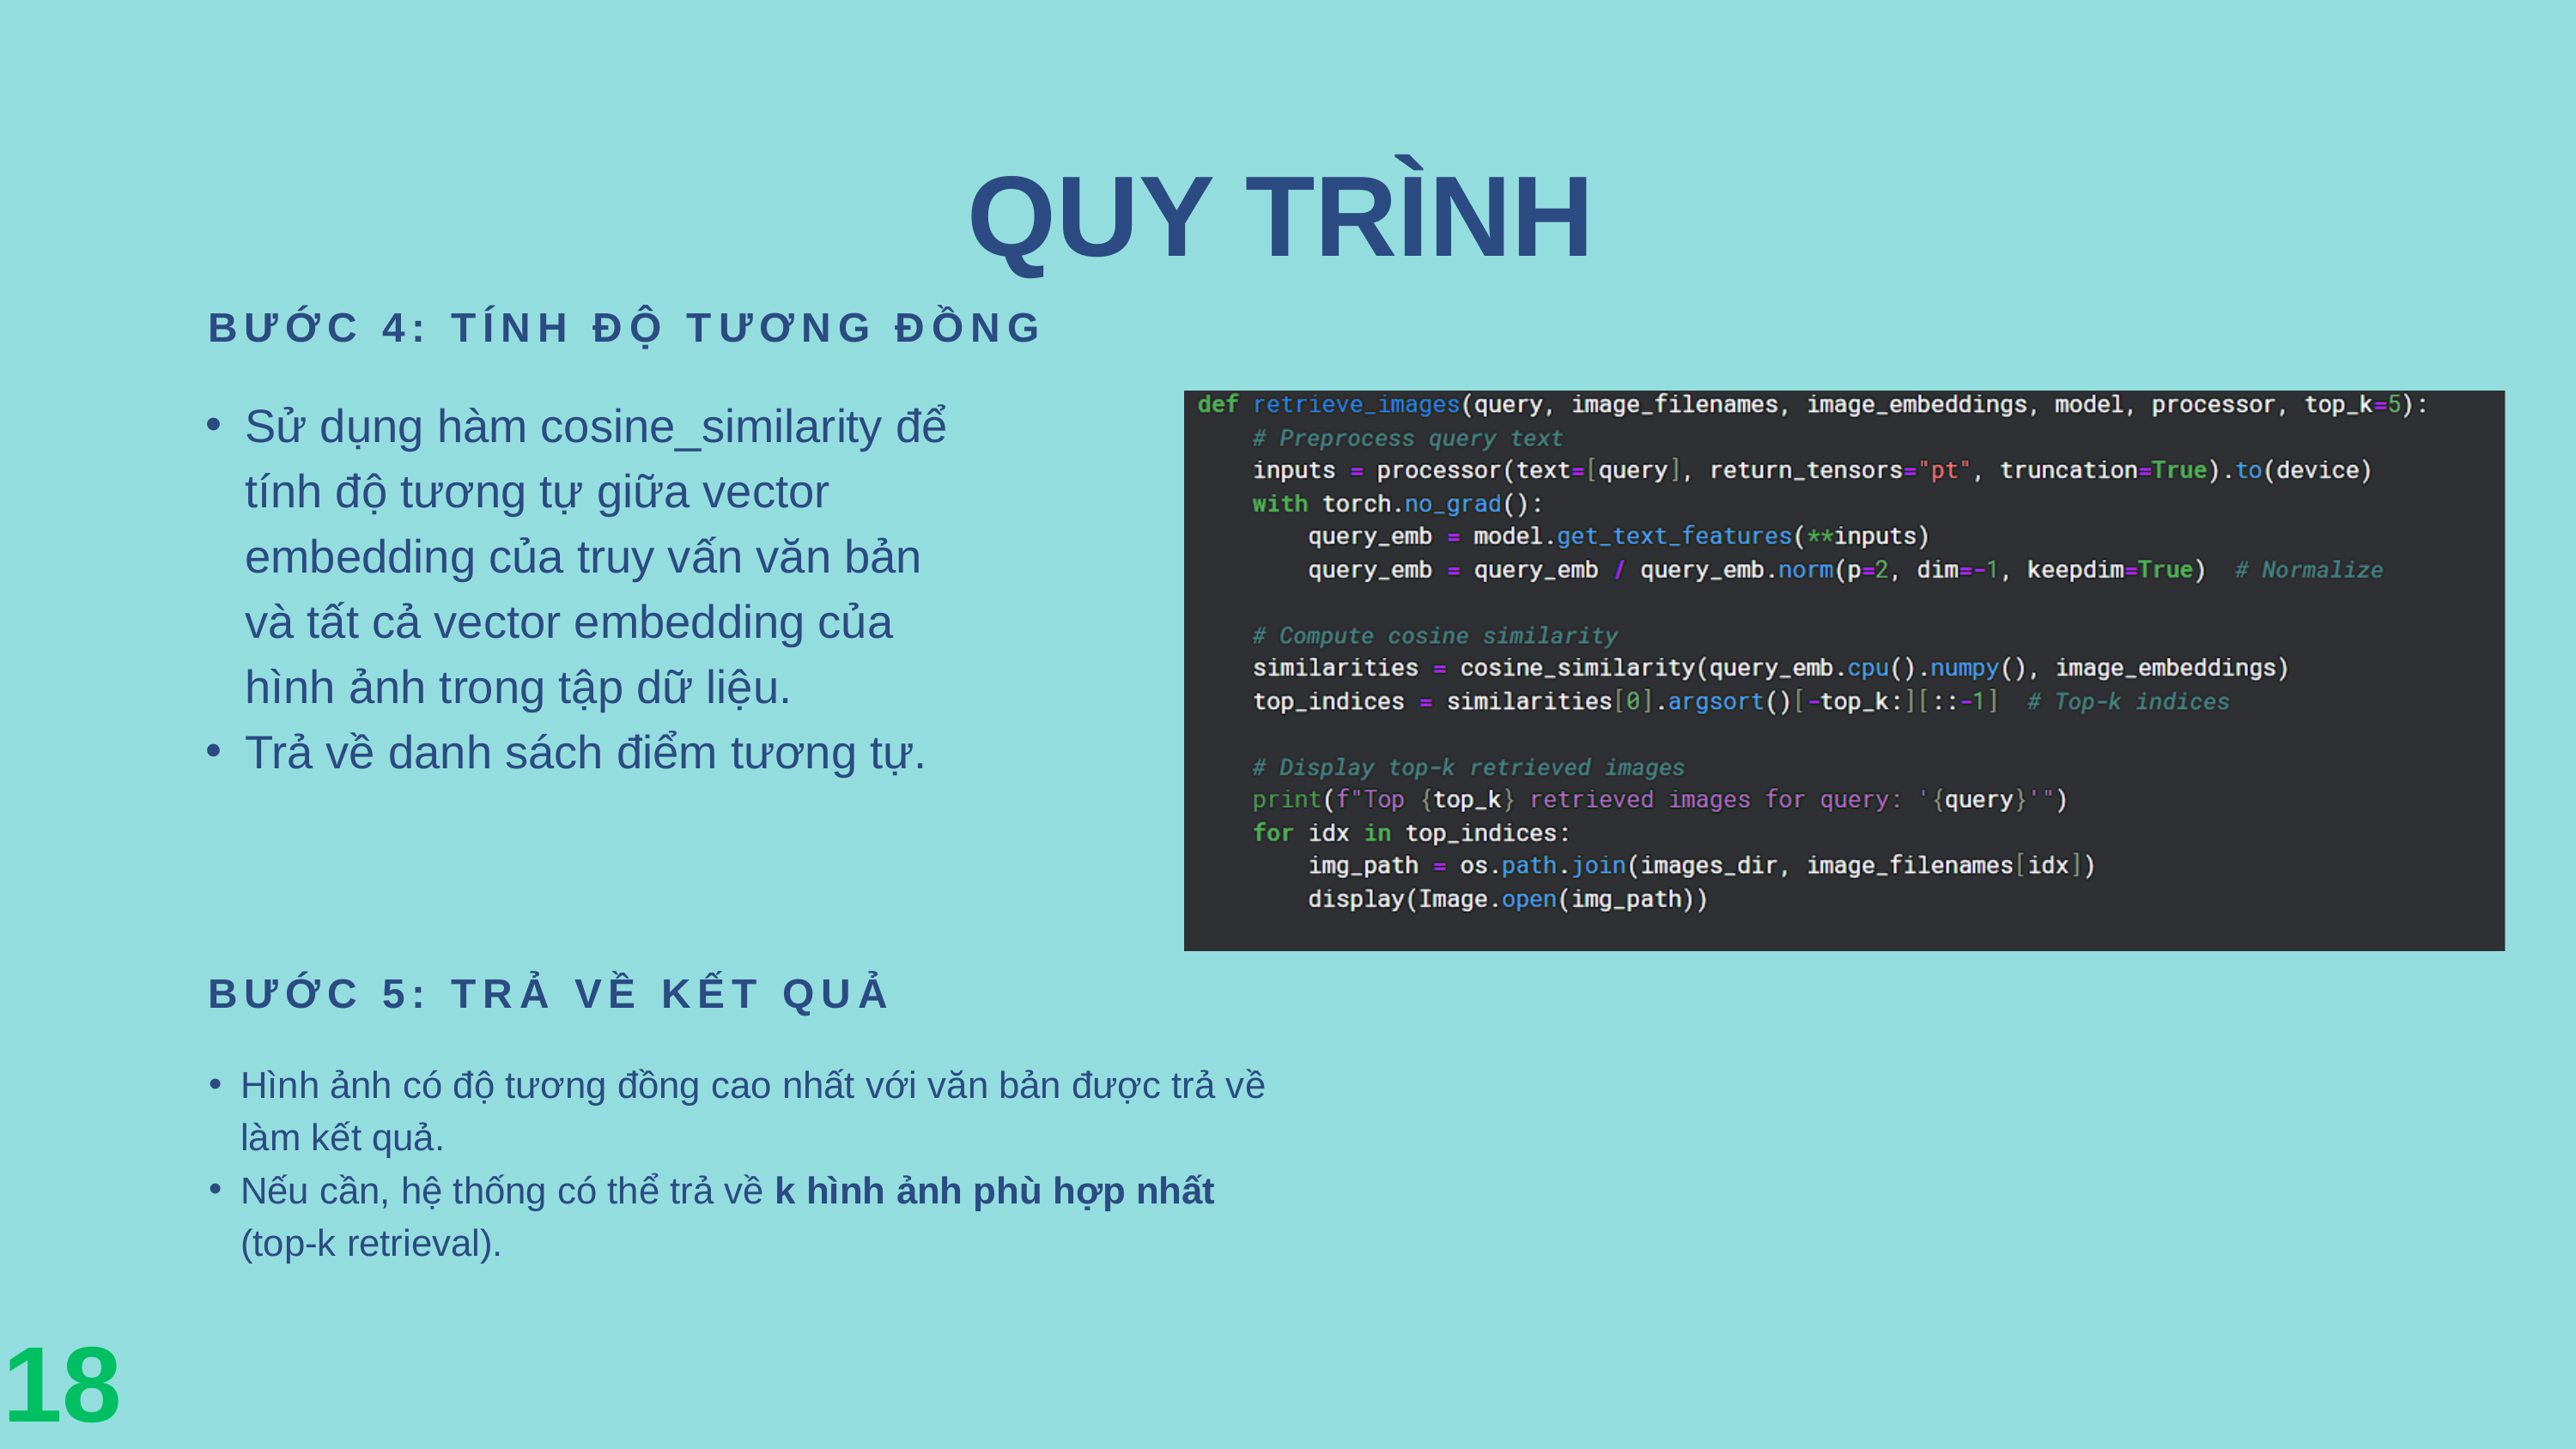

QUY TRÌNH
BƯỚC 4: TÍNH ĐỘ TƯƠNG ĐỒNG
Sử dụng hàm cosine_similarity để tính độ tương tự giữa vector embedding của truy vấn văn bản và tất cả vector embedding của hình ảnh trong tập dữ liệu.
Trả về danh sách điểm tương tự.

BƯỚC 5: TRẢ VỀ KẾT QUẢ
Hình ảnh có độ tương đồng cao nhất với văn bản được trả về làm kết quả.
Nếu cần, hệ thống có thể trả về k hình ảnh phù hợp nhất (top-k retrieval).
18